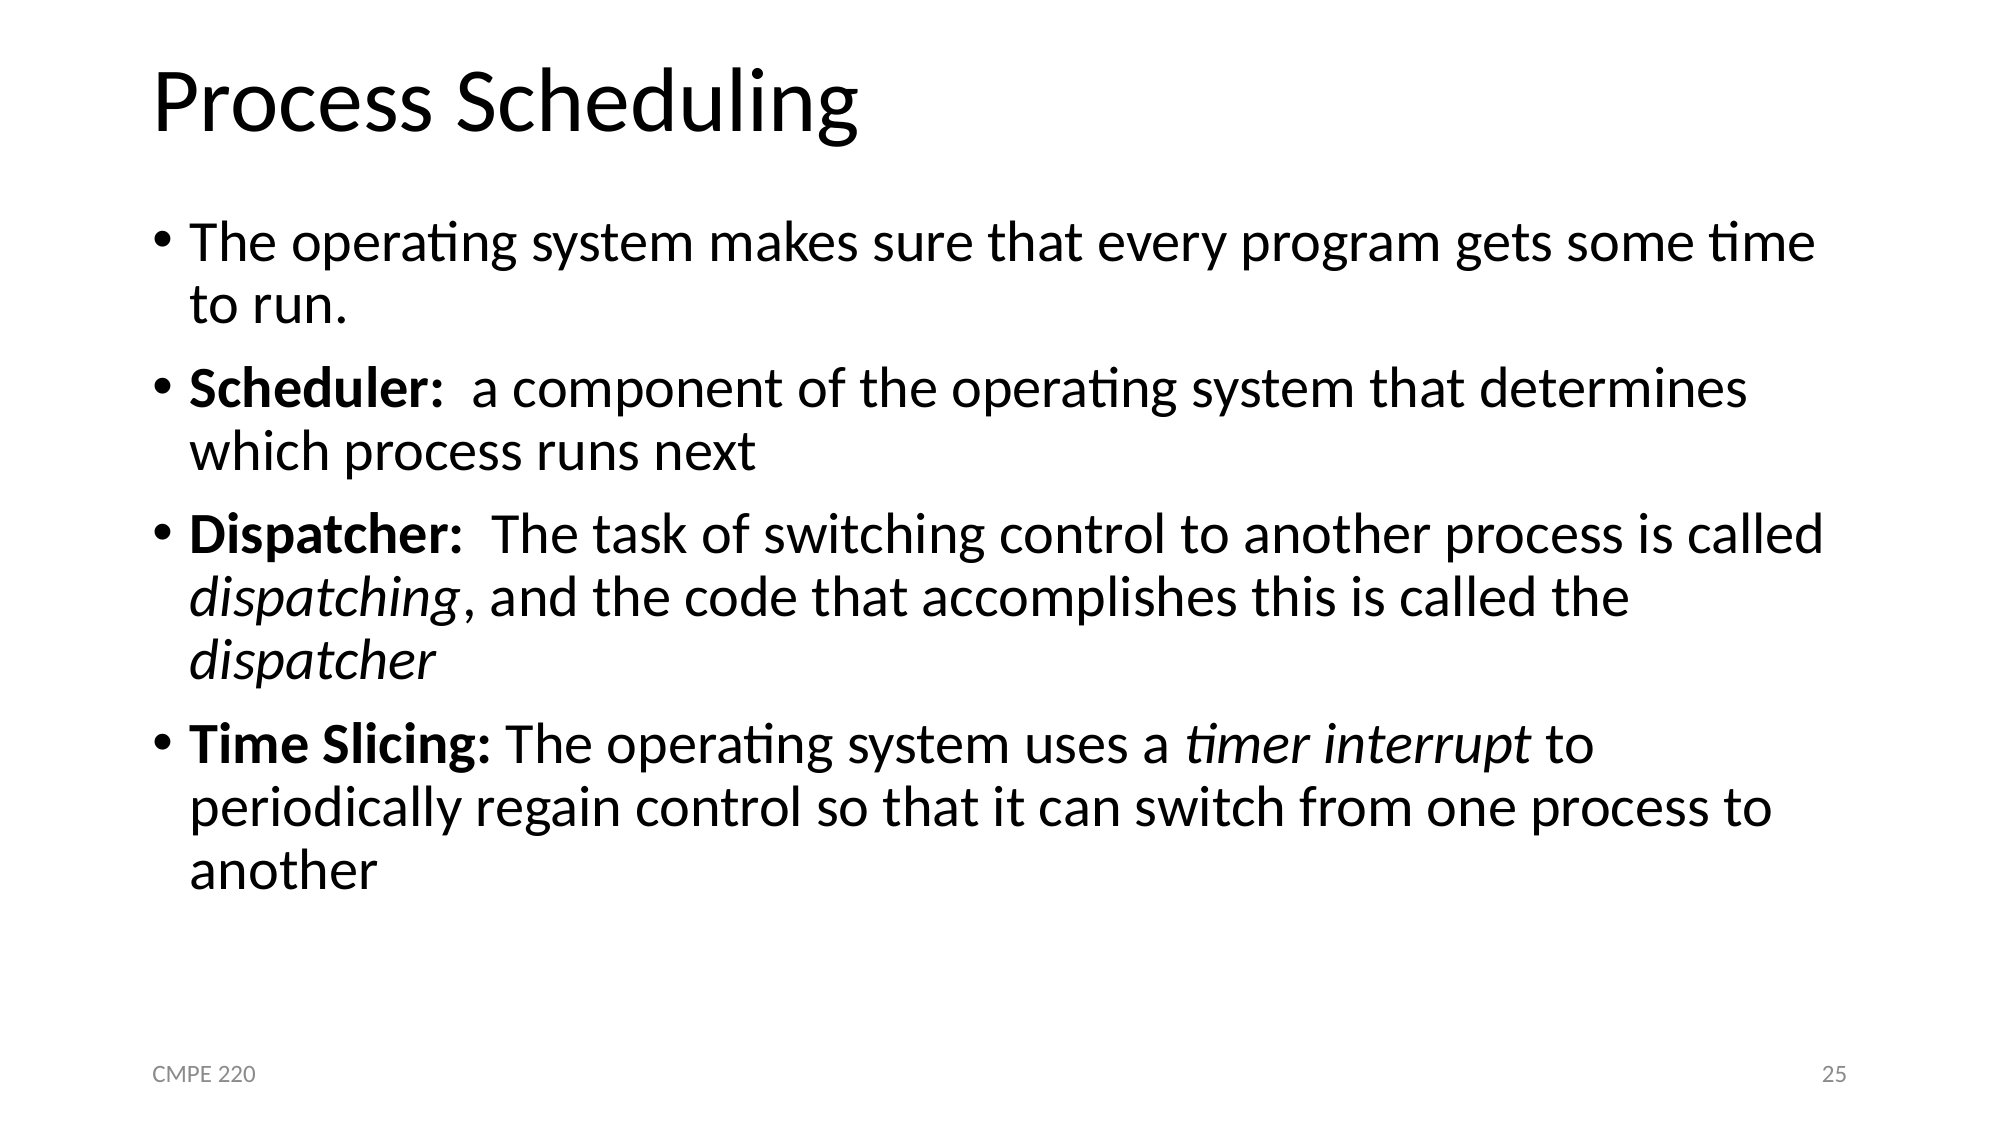

# Process Scheduling
The operating system makes sure that every program gets some time to run.
Scheduler:  a component of the operating system that determines which process runs next
Dispatcher:  The task of switching control to another process is called dispatching, and the code that accomplishes this is called the dispatcher
Time Slicing: The operating system uses a timer interrupt to periodically regain control so that it can switch from one process to another
CMPE 220
25